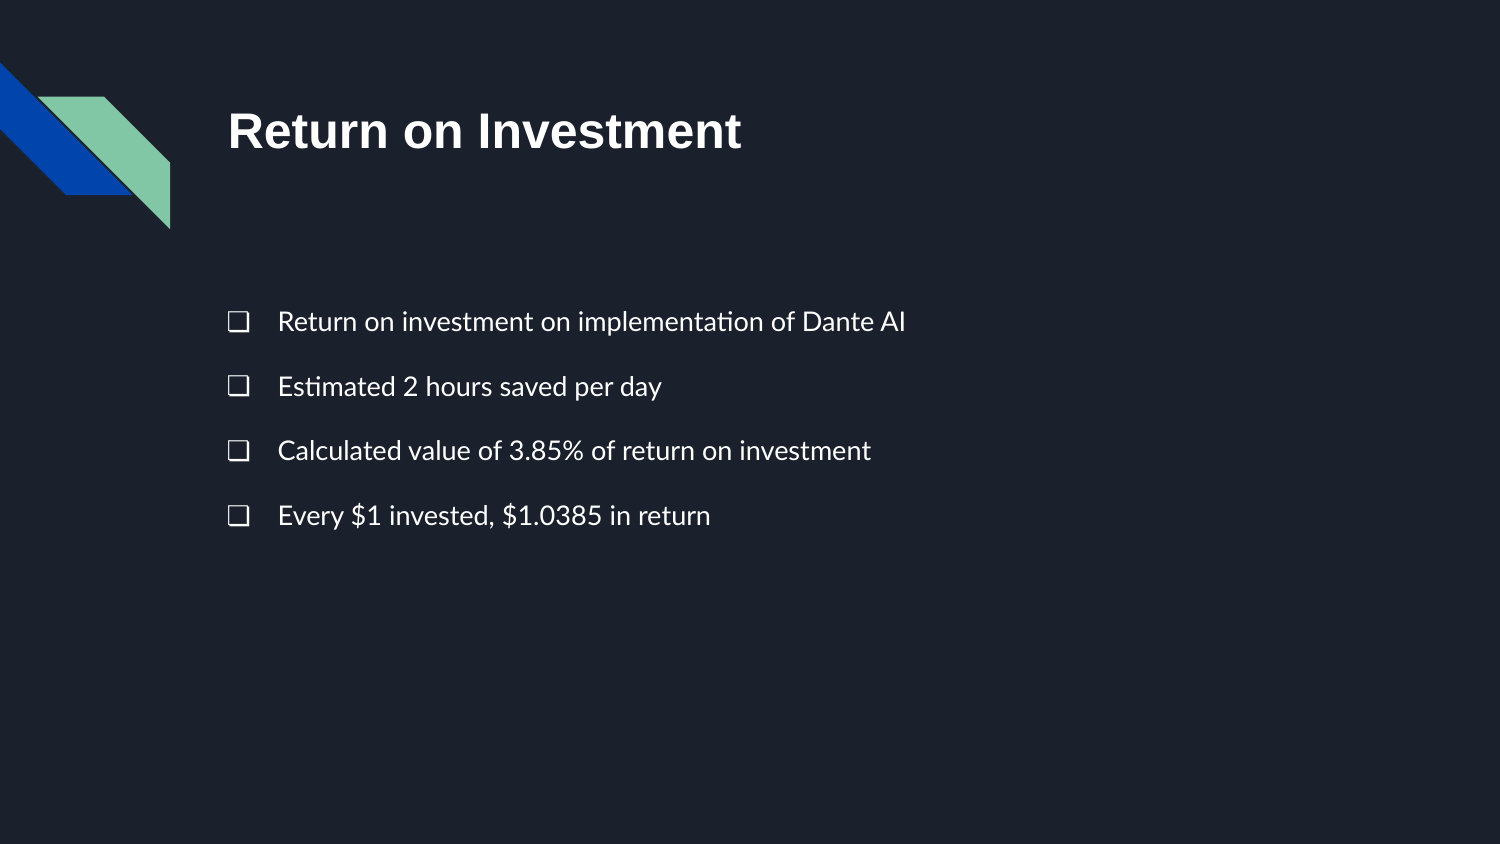

# Return on Investment
Return on investment on implementation of Dante AI
Estimated 2 hours saved per day
Calculated value of 3.85% of return on investment
Every $1 invested, $1.0385 in return